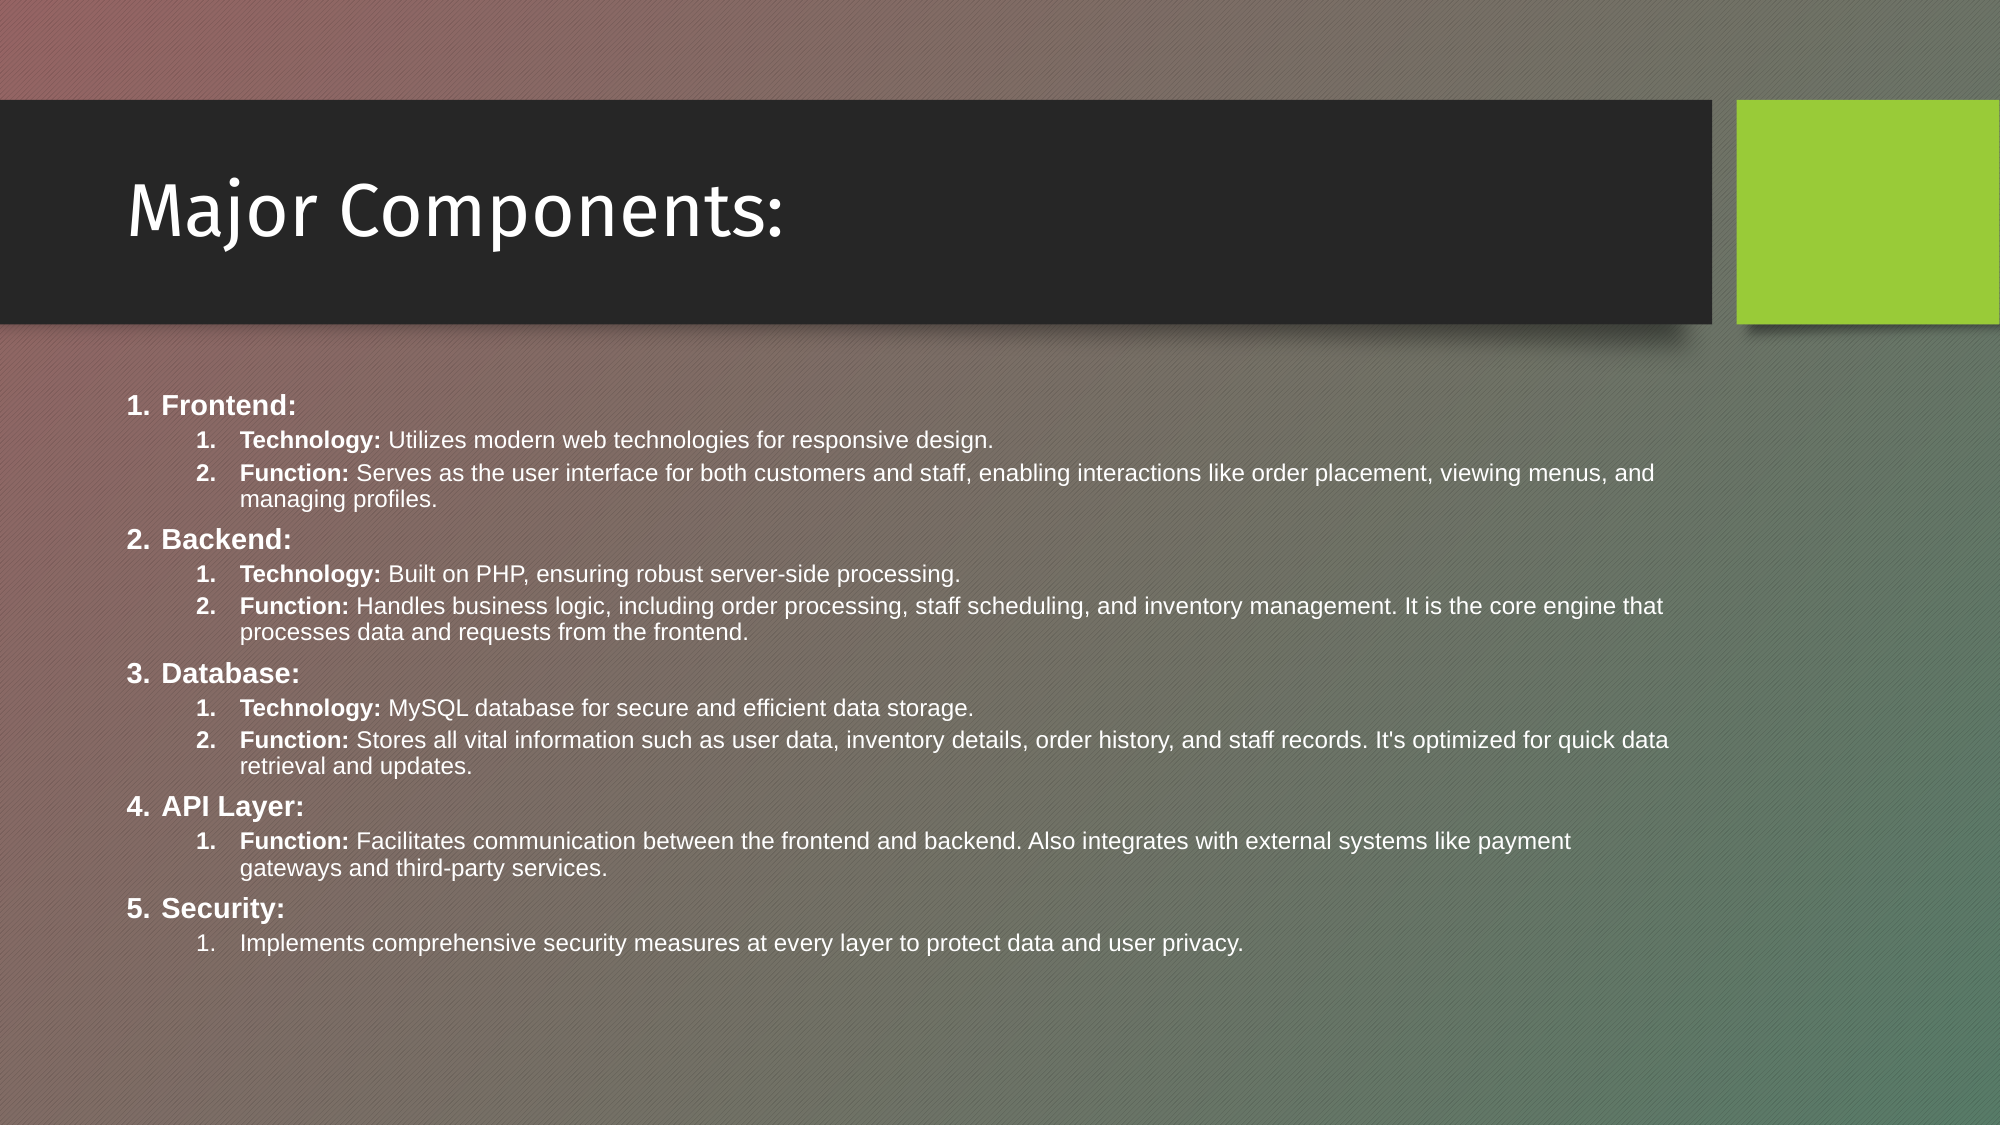

# Major Components:
Frontend:
Technology: Utilizes modern web technologies for responsive design.
Function: Serves as the user interface for both customers and staff, enabling interactions like order placement, viewing menus, and managing profiles.
Backend:
Technology: Built on PHP, ensuring robust server-side processing.
Function: Handles business logic, including order processing, staff scheduling, and inventory management. It is the core engine that processes data and requests from the frontend.
Database:
Technology: MySQL database for secure and efficient data storage.
Function: Stores all vital information such as user data, inventory details, order history, and staff records. It's optimized for quick data retrieval and updates.
API Layer:
Function: Facilitates communication between the frontend and backend. Also integrates with external systems like payment gateways and third-party services.
Security:
Implements comprehensive security measures at every layer to protect data and user privacy.